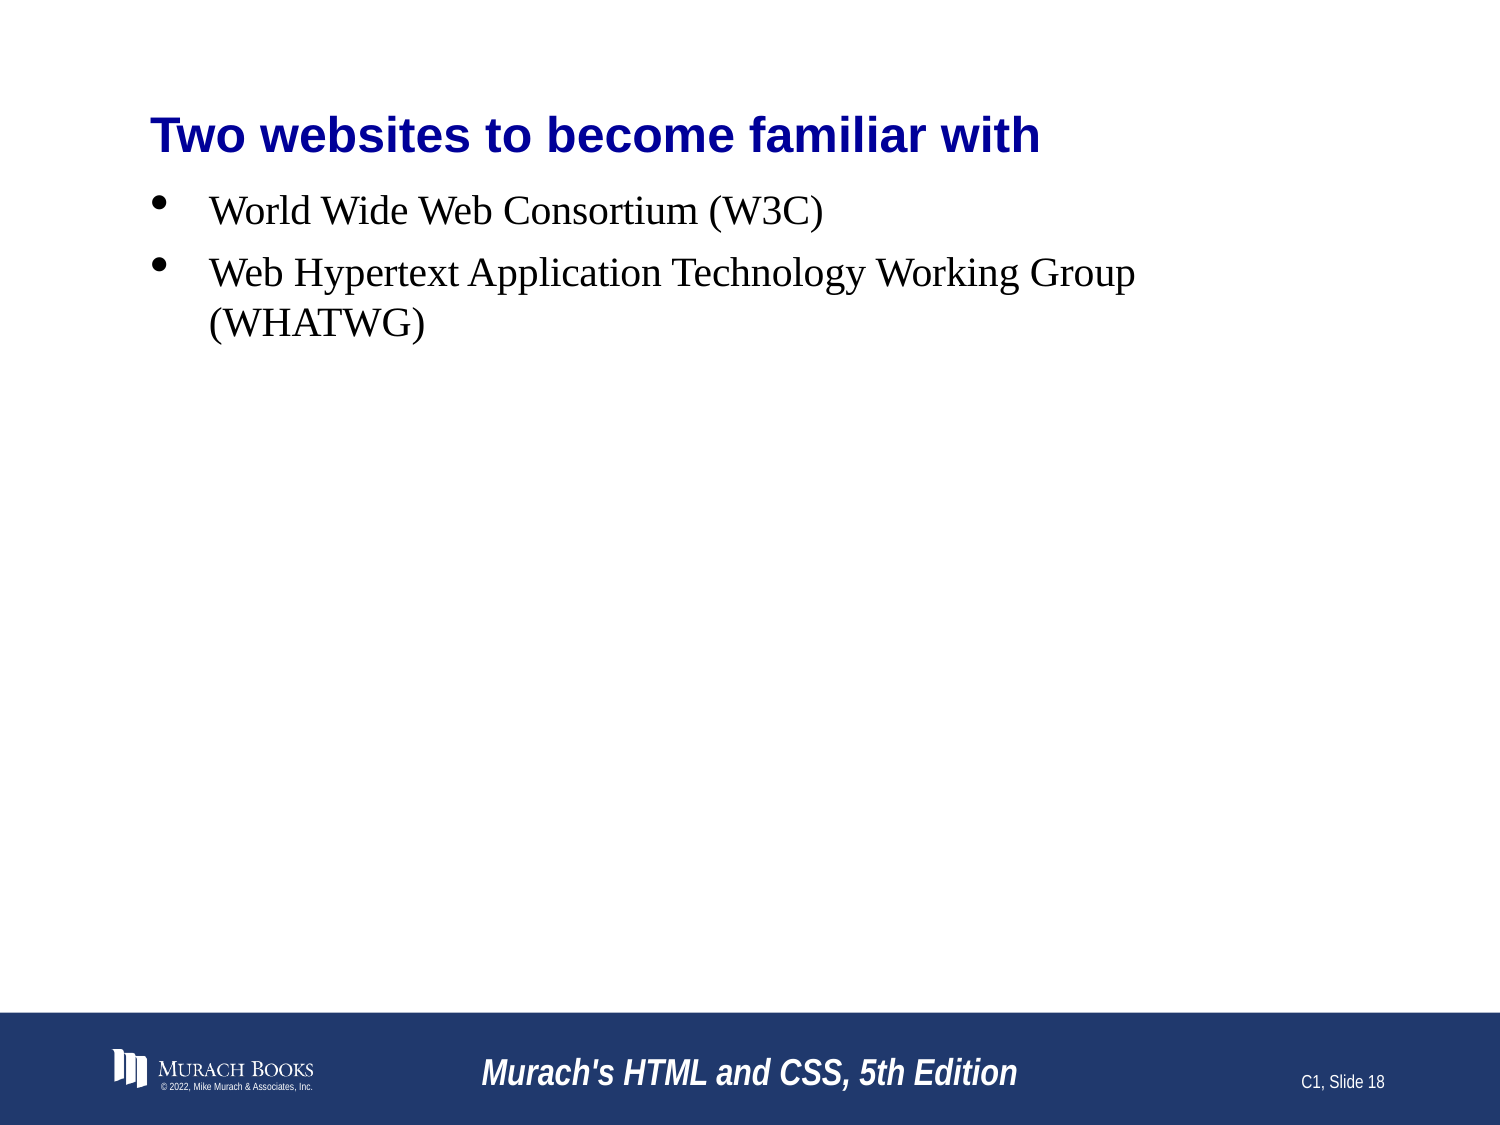

# Two websites to become familiar with
World Wide Web Consortium (W3C)
Web Hypertext Application Technology Working Group (WHATWG)

© 2022, Mike Murach & Associates, Inc.
Murach's HTML and CSS, 5th Edition

C1, Slide 18